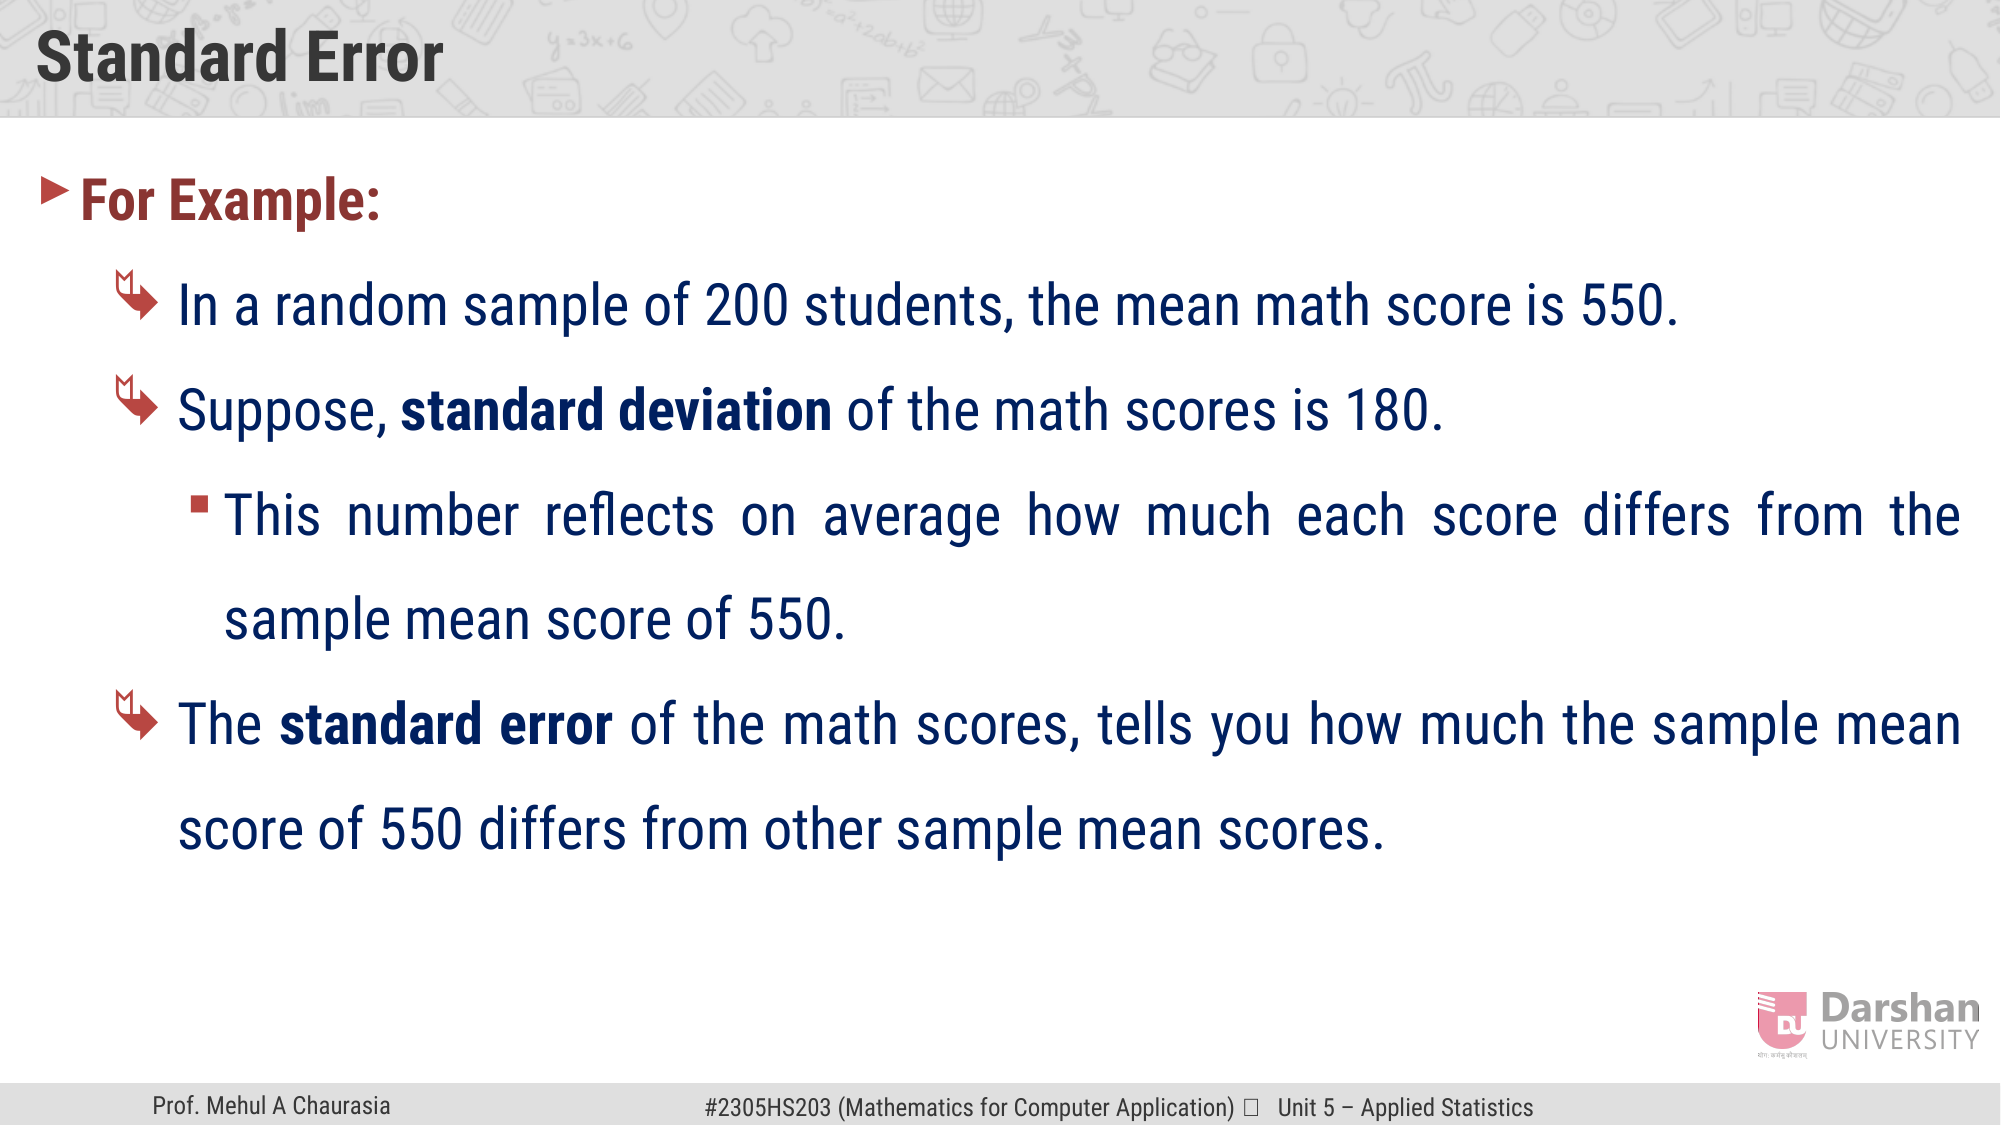

# Standard Error
For Example:
In a random sample of 200 students, the mean math score is 550.
Suppose, standard deviation of the math scores is 180.
This number reflects on average how much each score differs from the sample mean score of 550.
The standard error of the math scores, tells you how much the sample mean score of 550 differs from other sample mean scores.